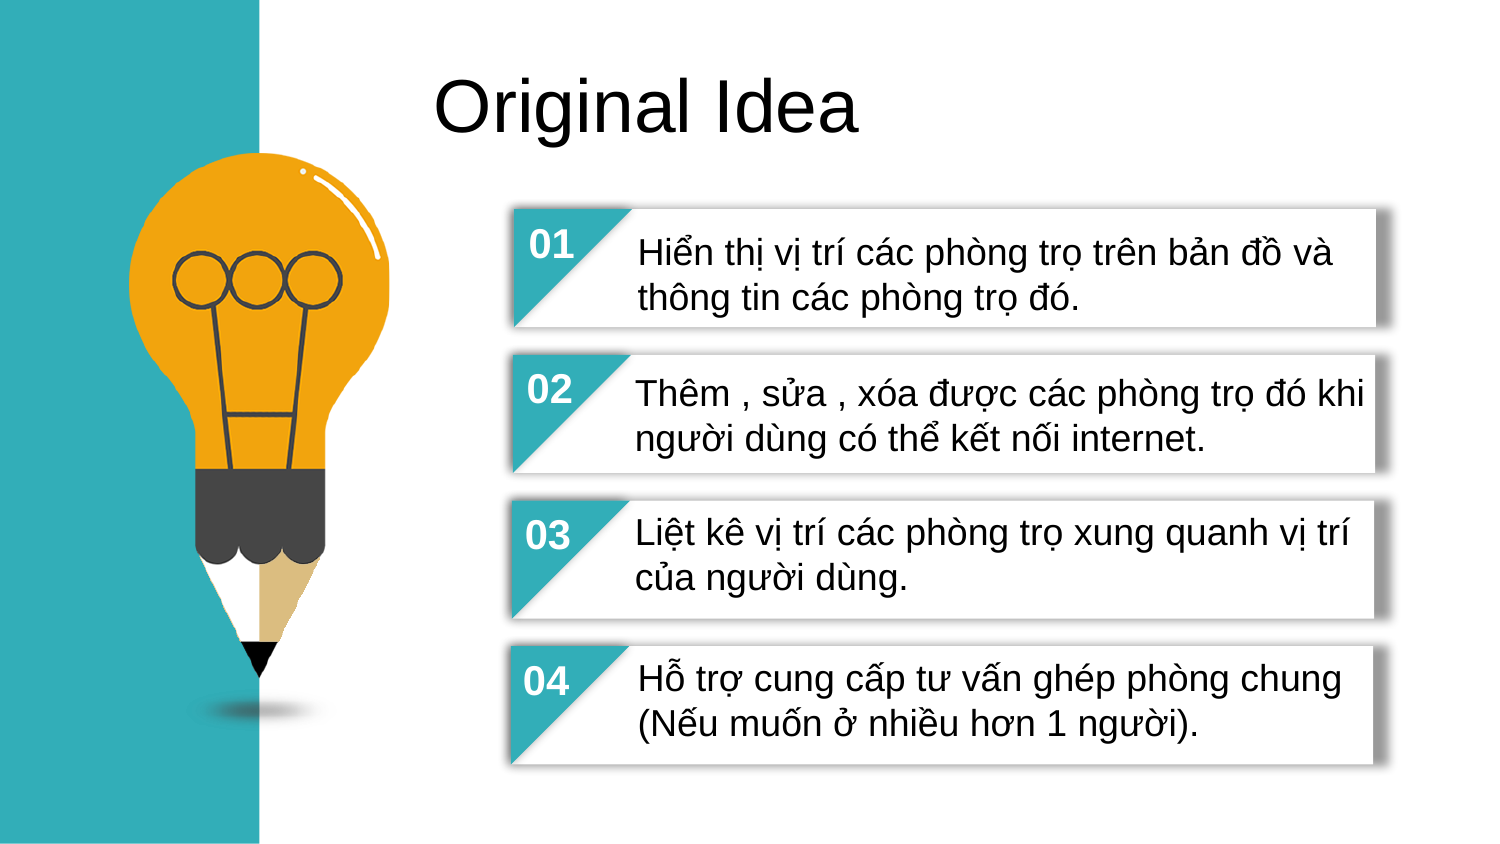

Original Idea

01
Hiển thị vị trí các phòng trọ trên bản đồ và thông tin các phòng trọ đó.
02

Thêm , sửa , xóa được các phòng trọ đó khi người dùng có thể kết nối internet.
Liệt kê vị trí các phòng trọ xung quanh vị trí của người dùng.
03

04
Hỗ trợ cung cấp tư vấn ghép phòng chung
(Nếu muốn ở nhiều hơn 1 người).